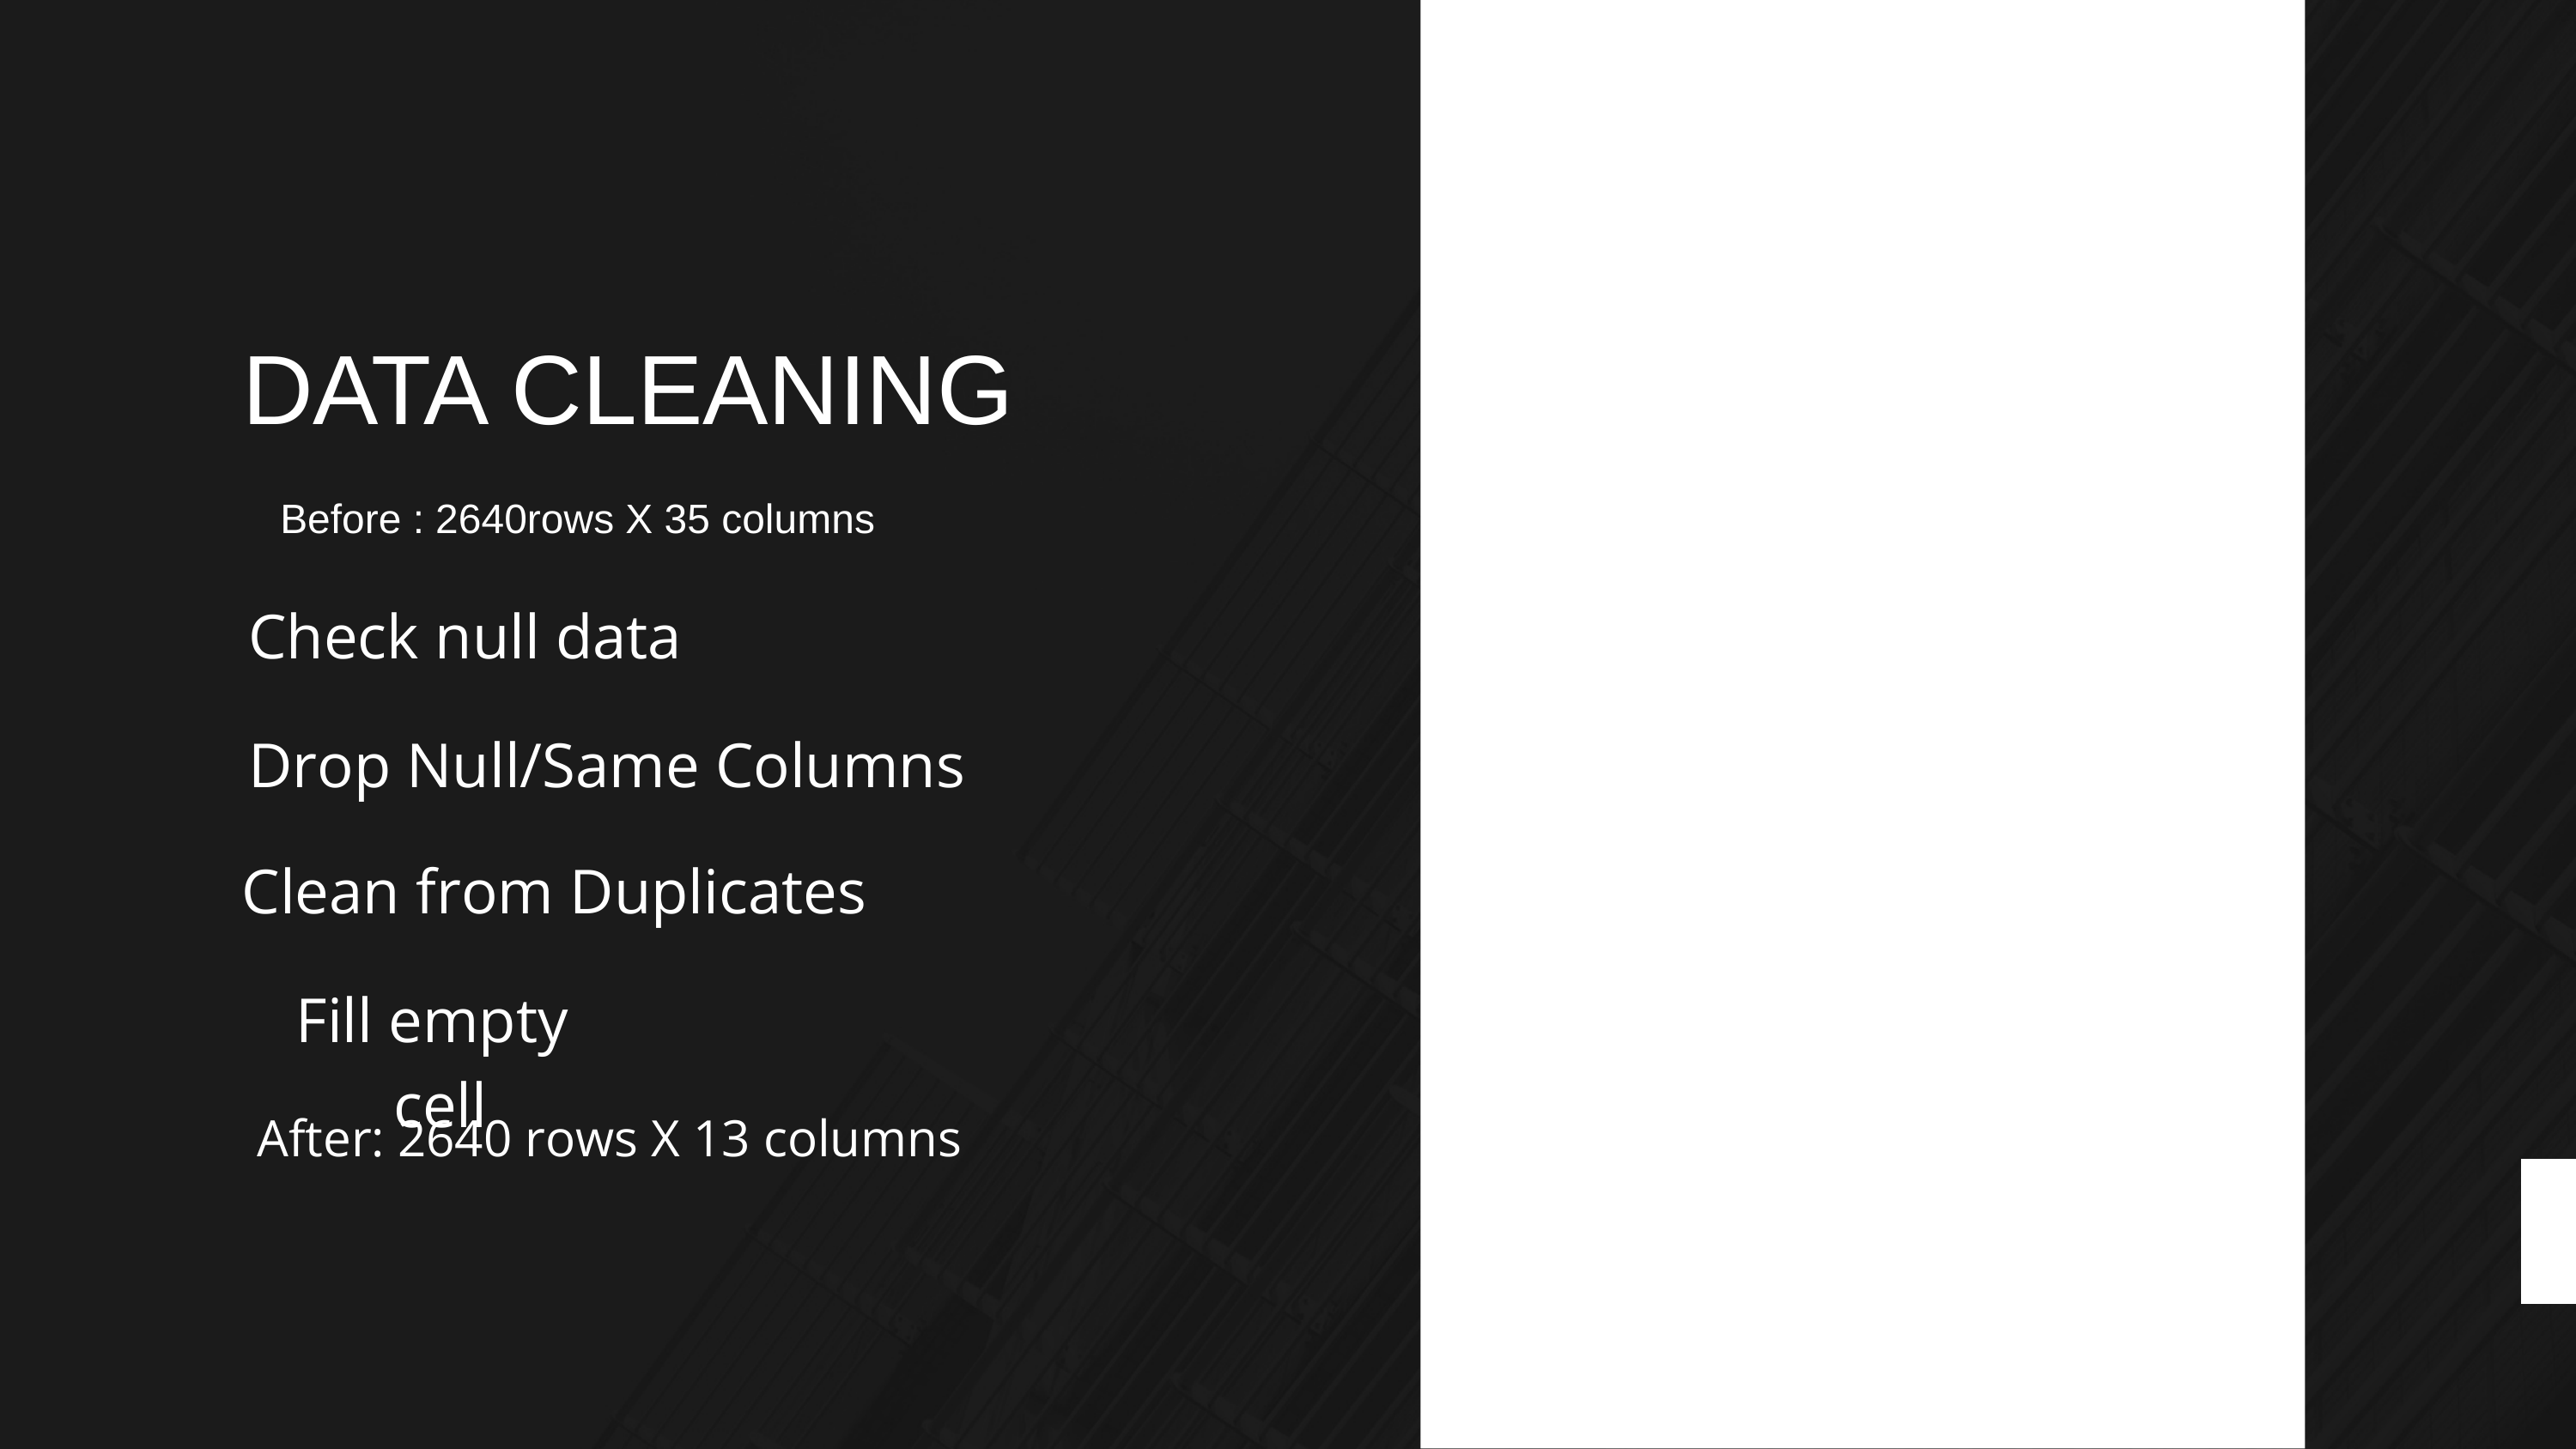

DATA CLEANING
Before : 2640rows X 35 columns
Check null data
Drop Null/Same Columns
Clean from Duplicates
Fill empty  cell
After: 2640 rows X 13 columns